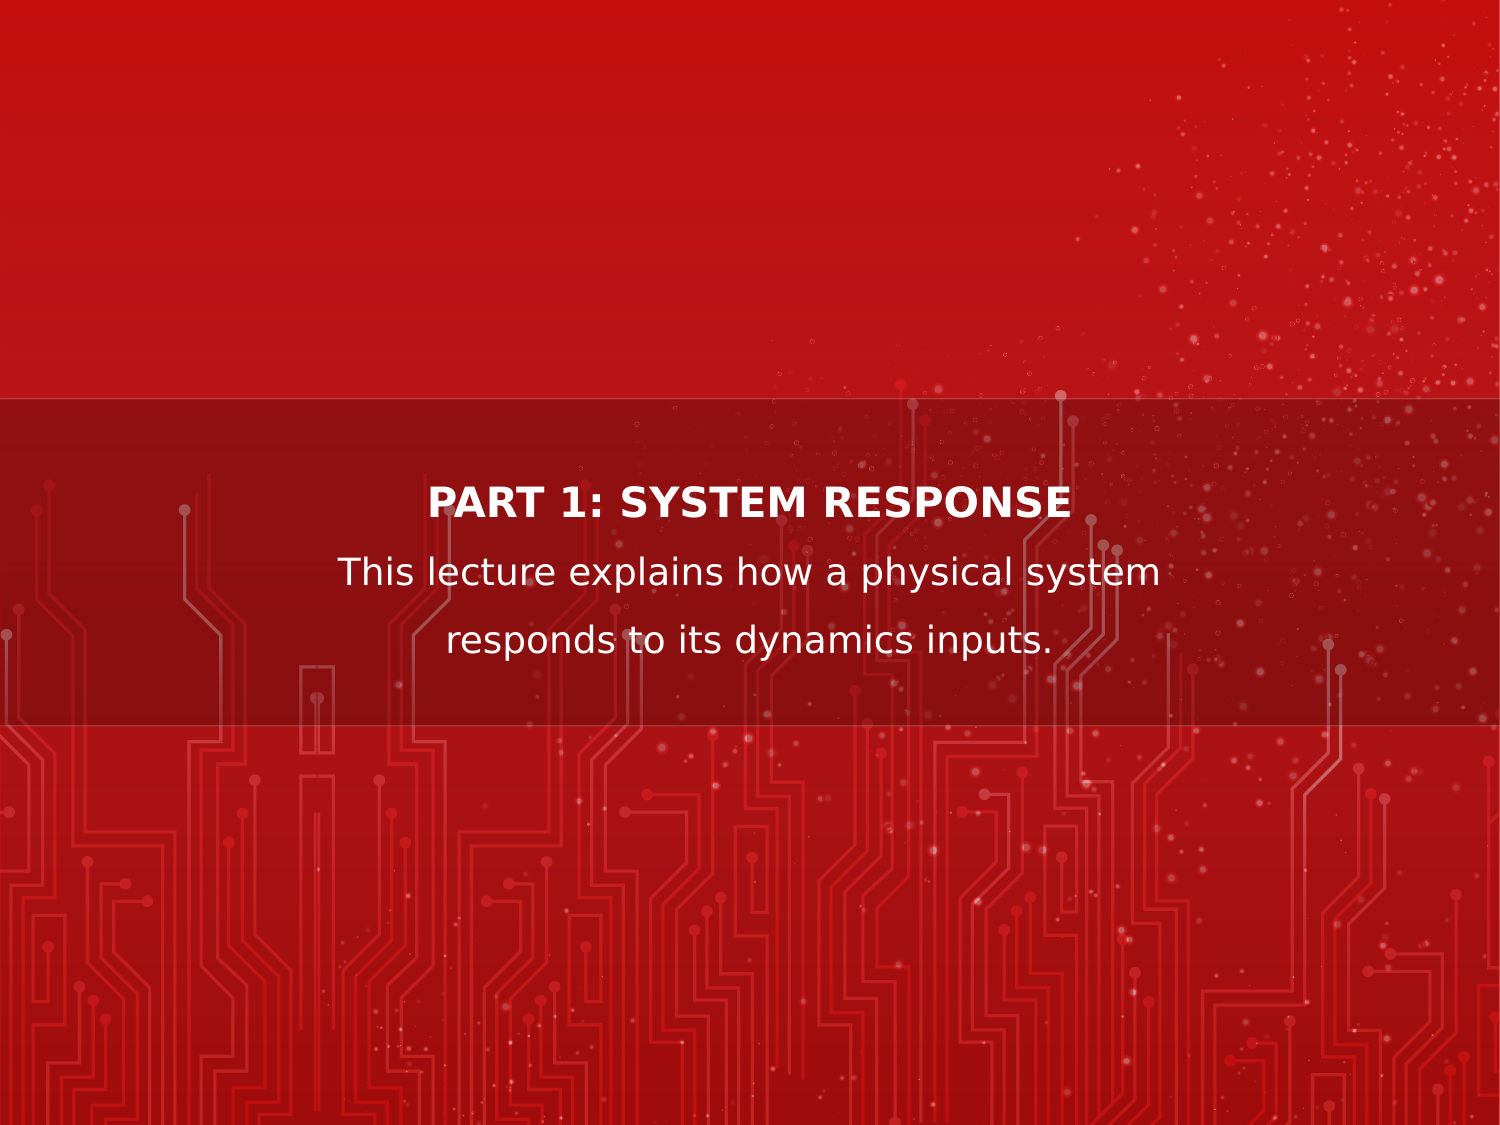

PART 1: SYSTEM RESPONSE
This lecture explains how a physical system
responds to its dynamics inputs.